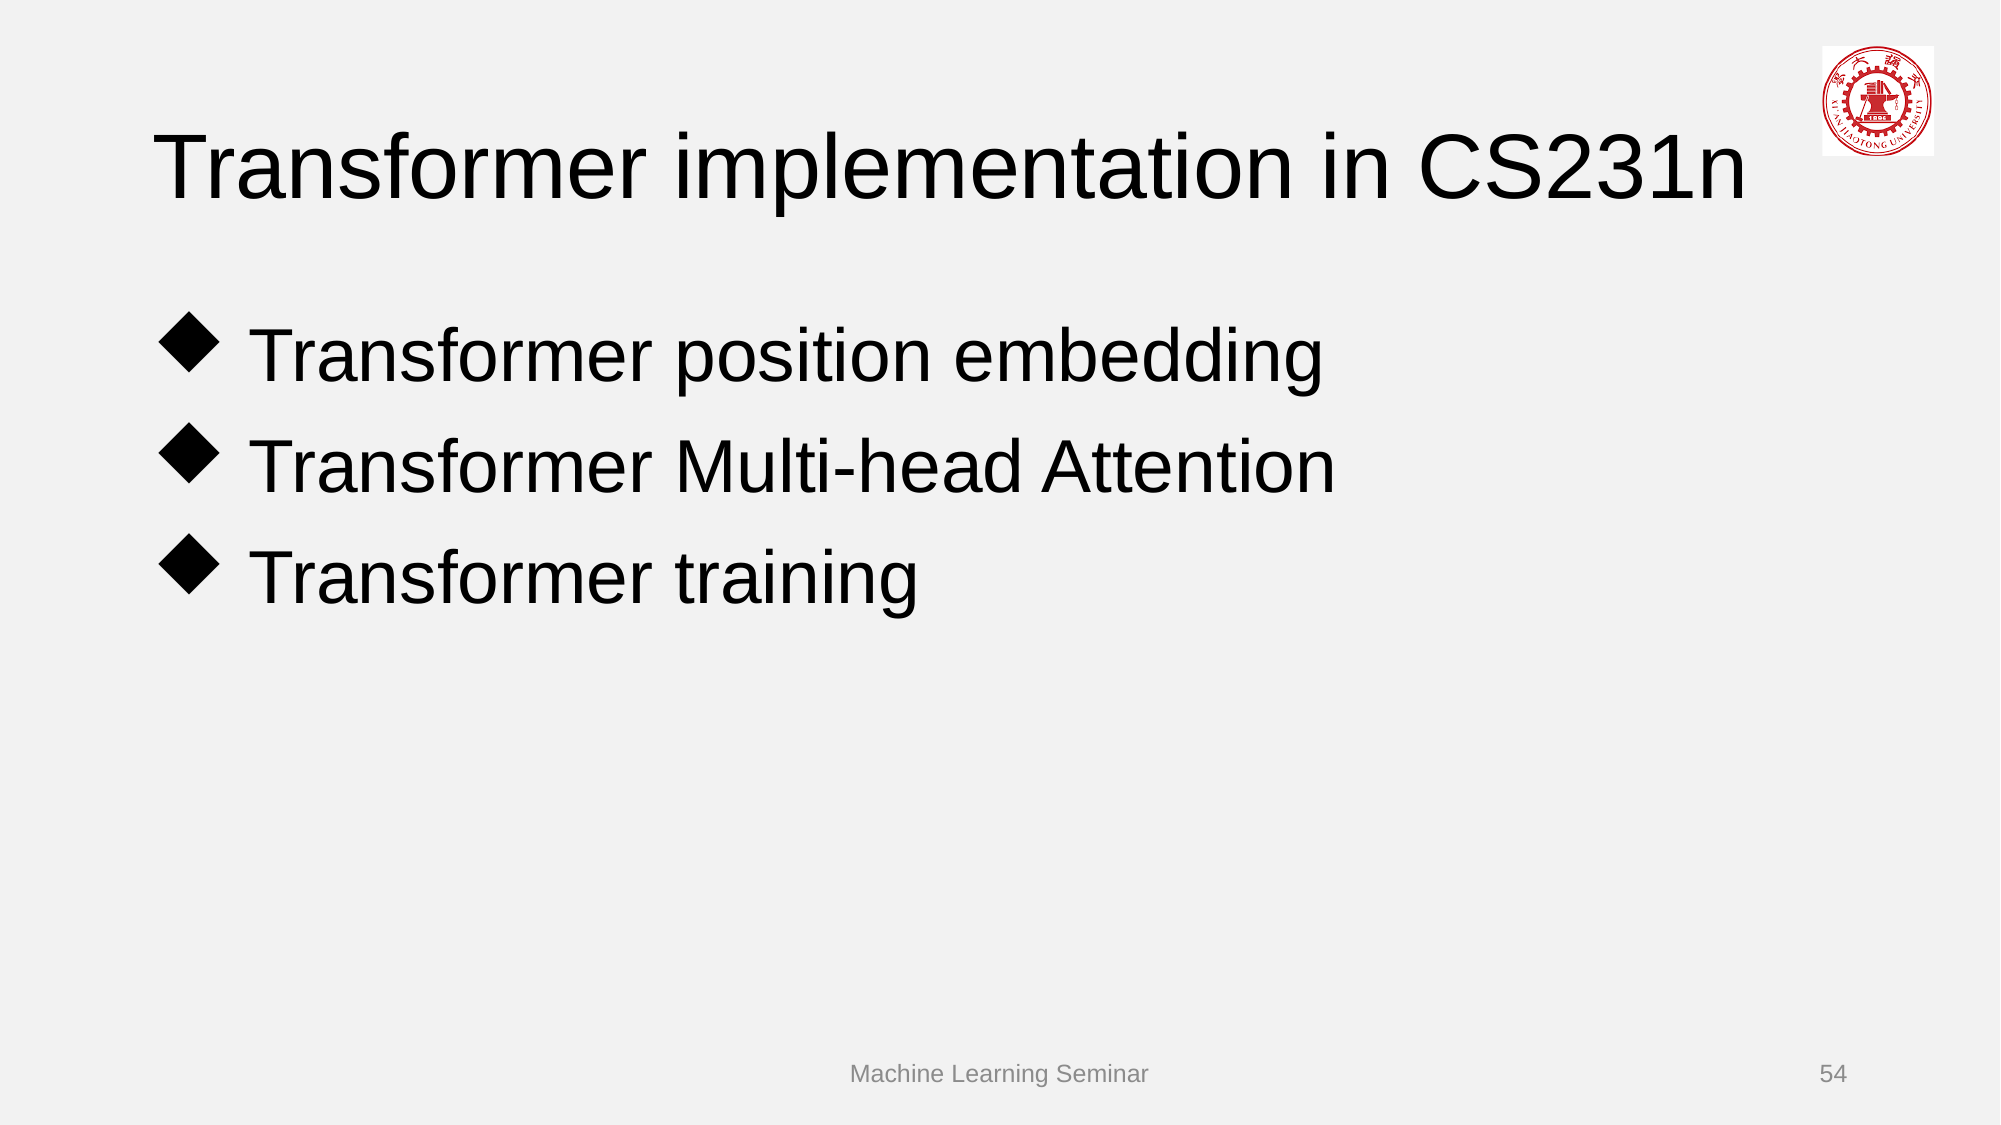

# Transformer implementation in CS231n
 Transformer position embedding
 Transformer Multi-head Attention
 Transformer training

Machine Learning Seminar
54